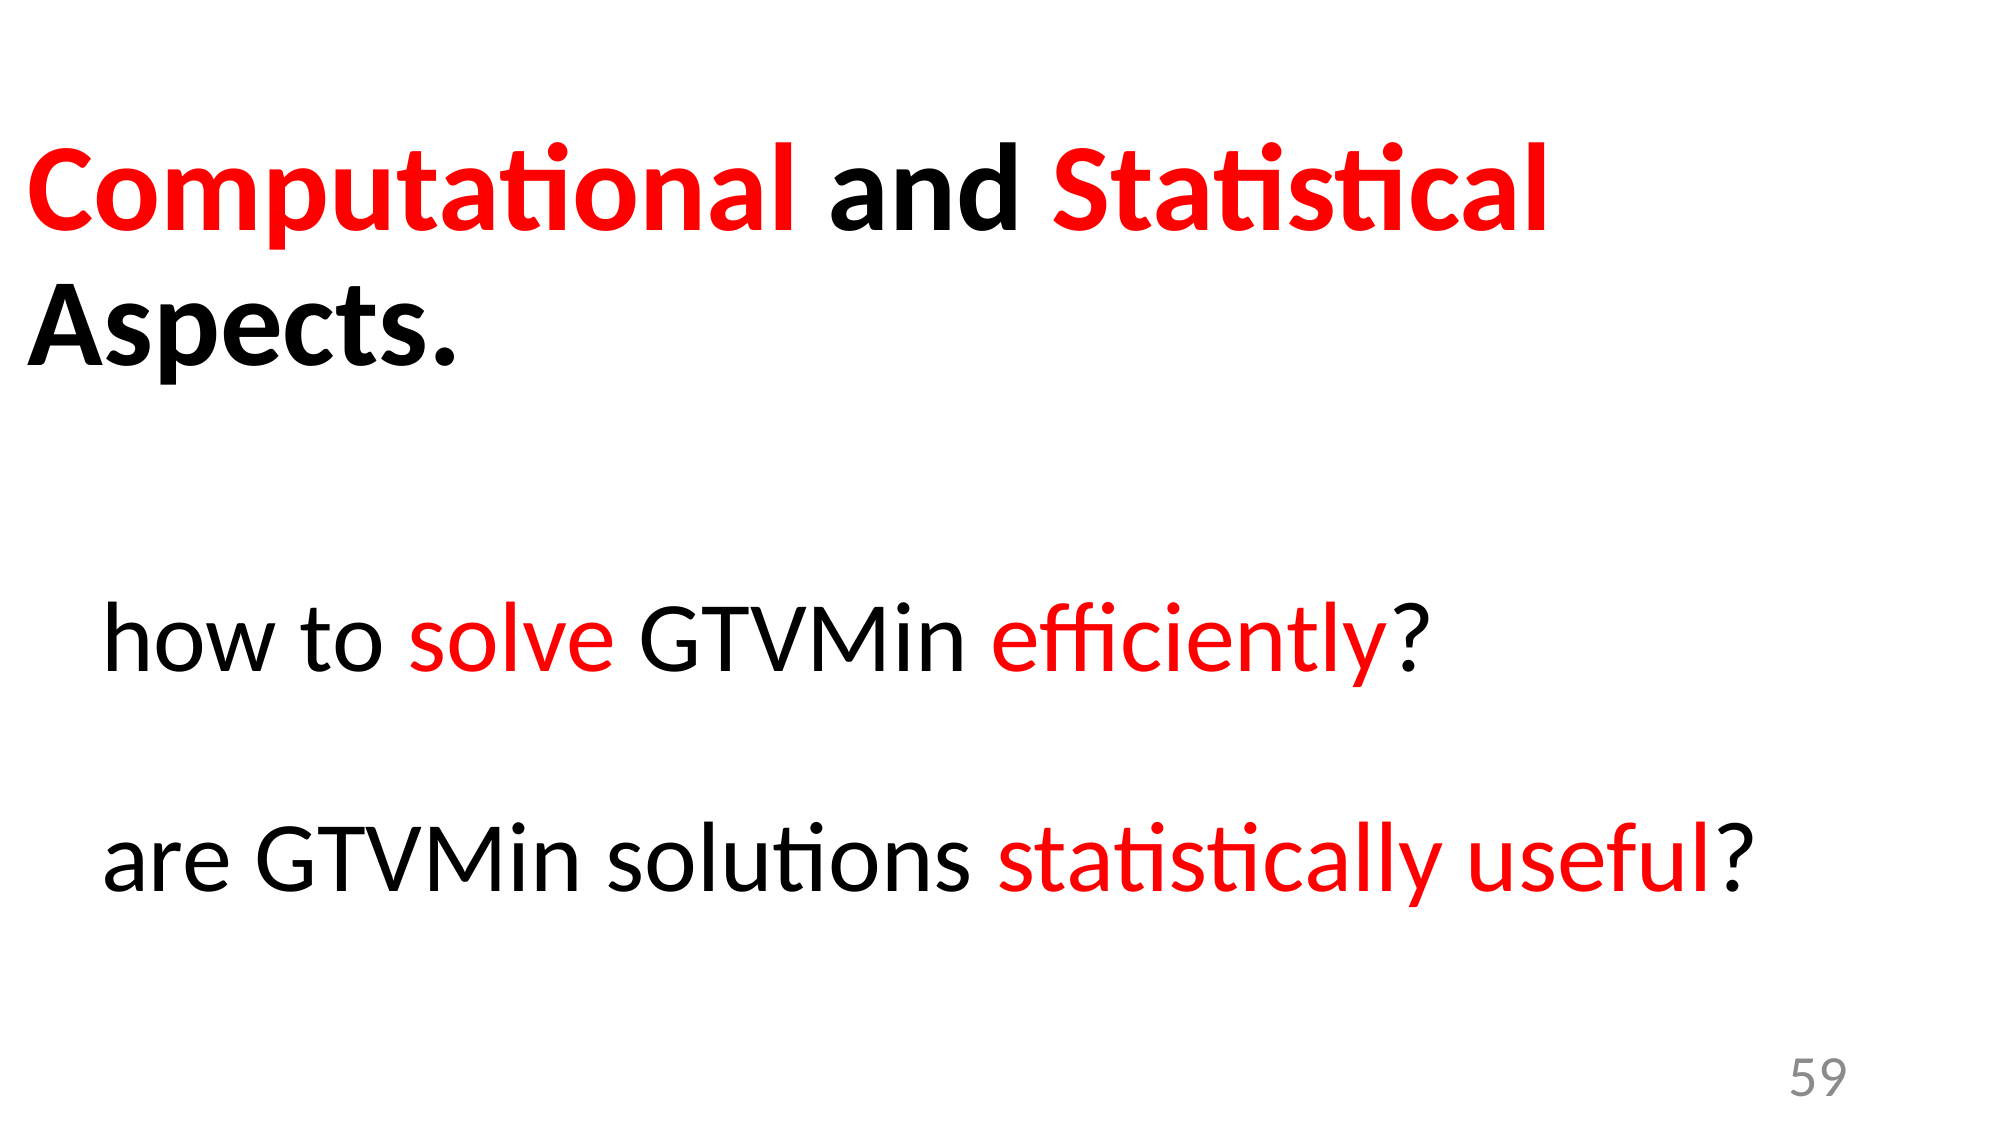

# Computational and Statistical Aspects.

how to solve GTVMin efficiently?

are GTVMin solutions statistically useful?
59